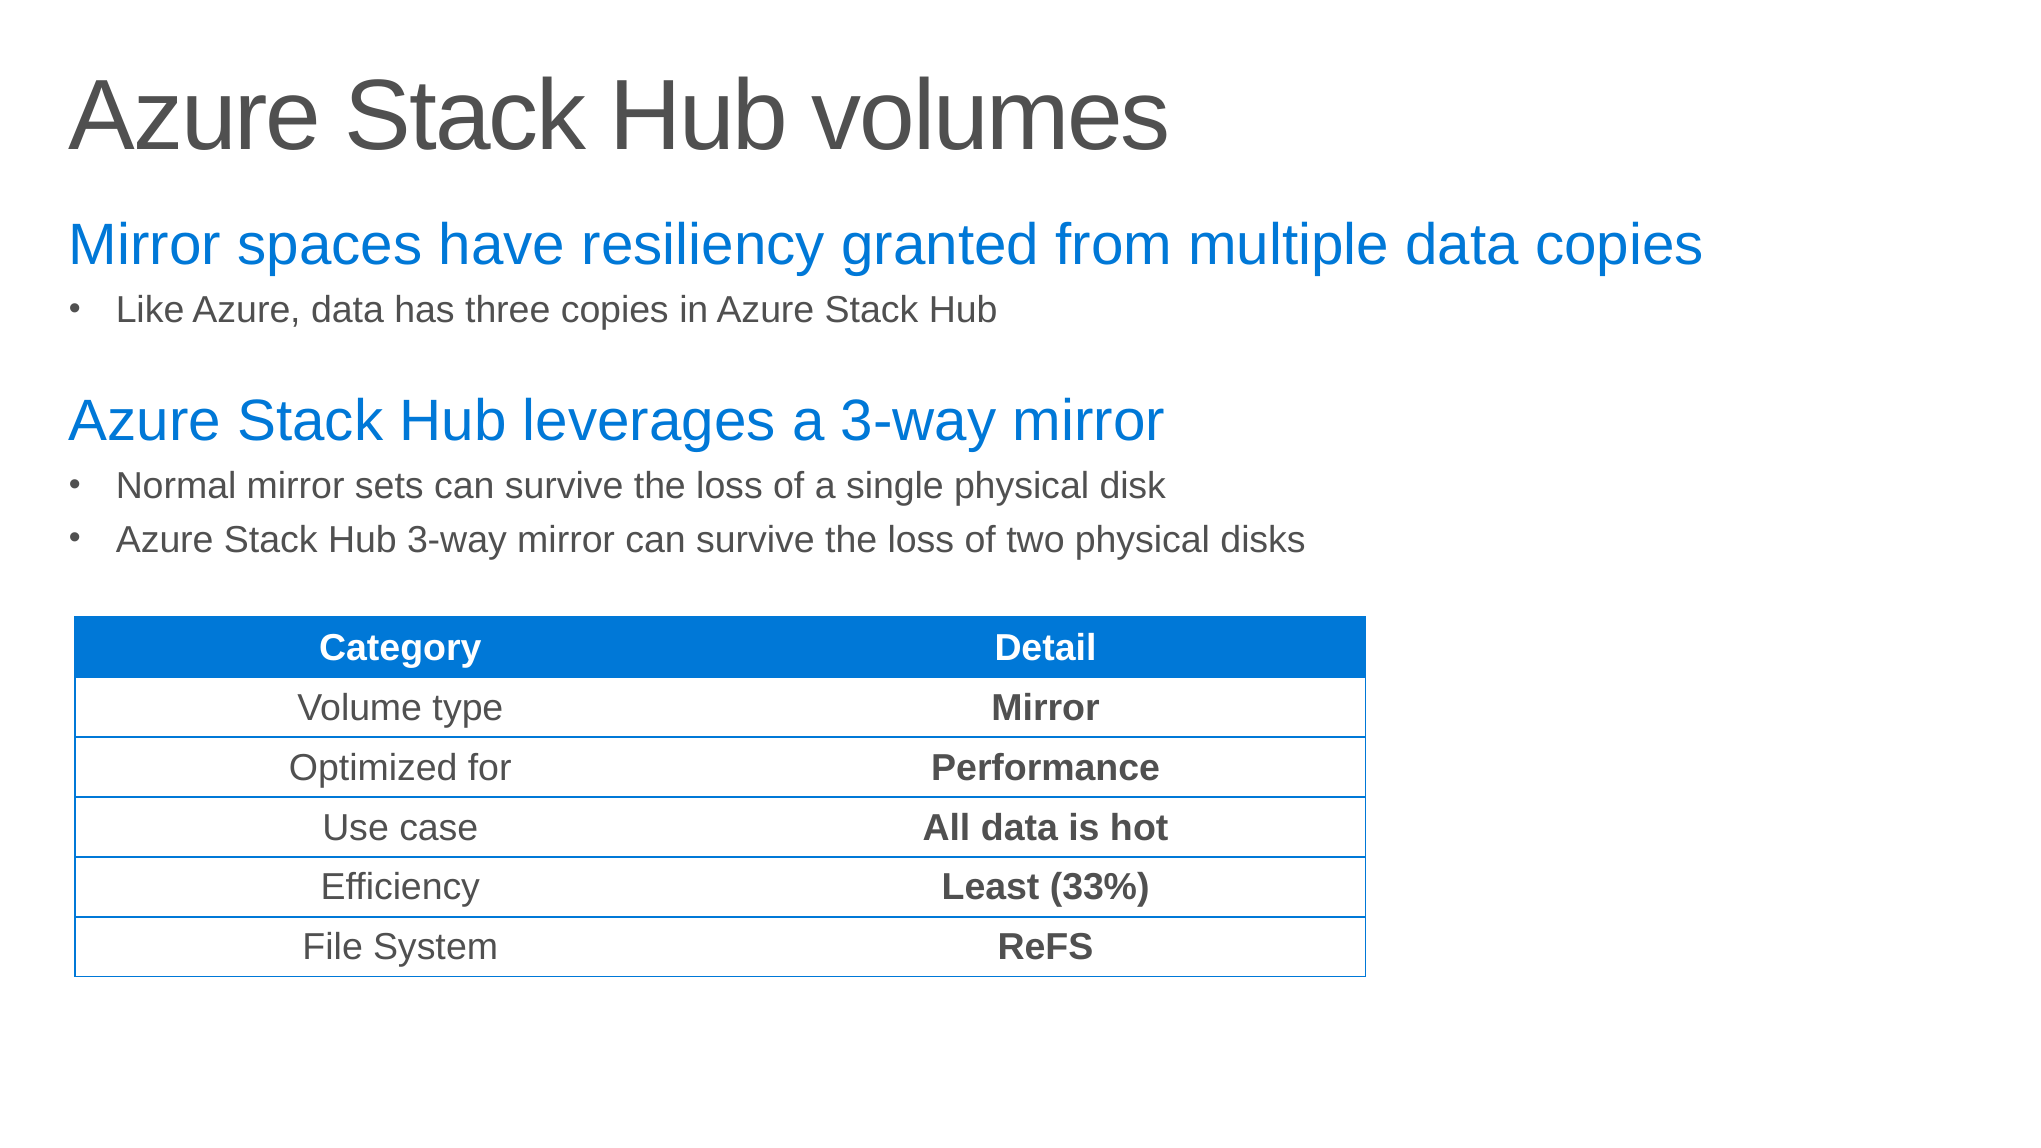

# Azure Stack Hub volumes
Mirror spaces have resiliency granted from multiple data copies
Like Azure, data has three copies in Azure Stack Hub

Azure Stack Hub leverages a 3-way mirror
Normal mirror sets can survive the loss of a single physical disk
Azure Stack Hub 3-way mirror can survive the loss of two physical disks

| Category | Detail |
| --- | --- |
| Volume type | Mirror |
| Optimized for | Performance |
| Use case | All data is hot |
| Efficiency | Least (33%) |
| File System | ReFS |